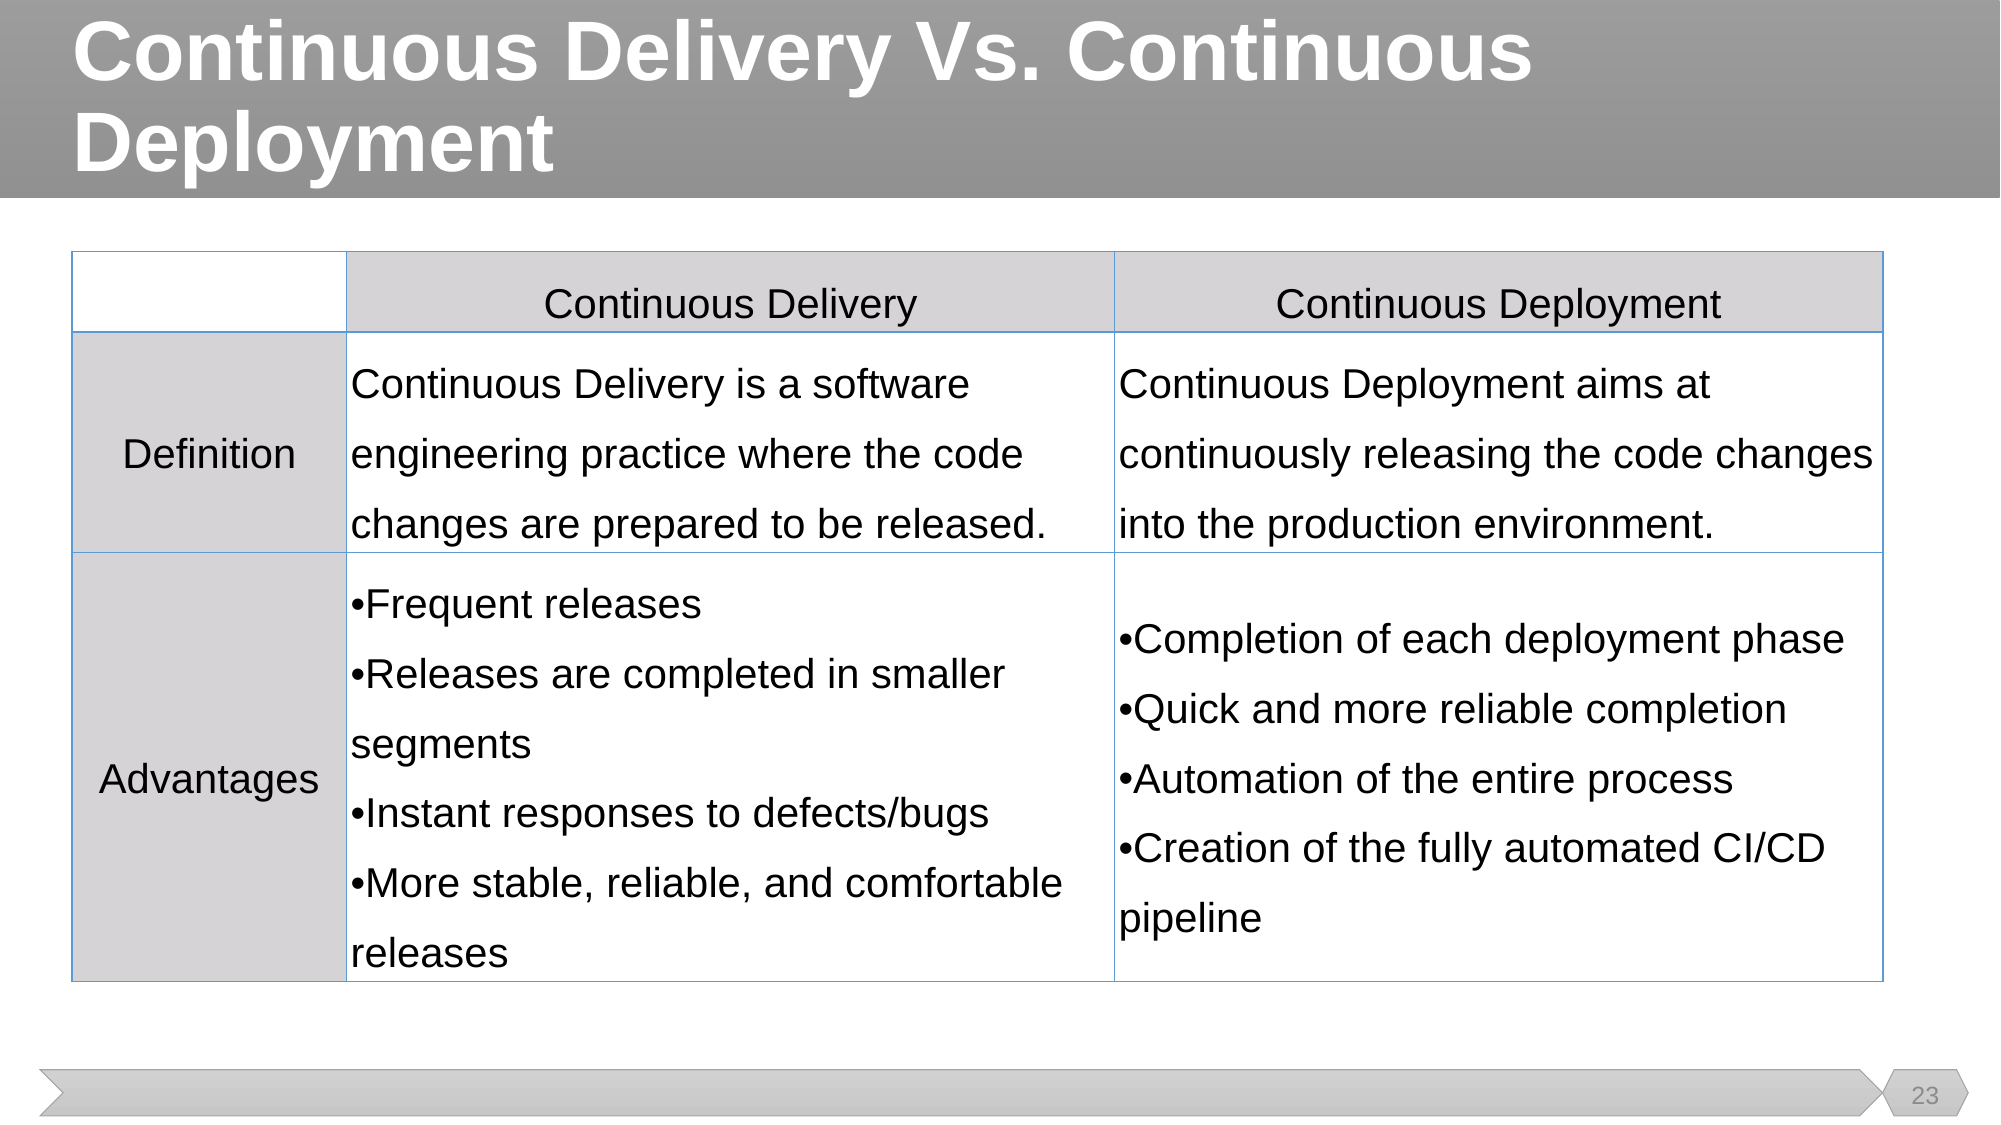

# Continuous Delivery Vs. Continuous Deployment
|  | Continuous Delivery | Continuous Deployment |
| --- | --- | --- |
| Definition | Continuous Delivery is a software engineering practice where the code changes are prepared to be released. | Continuous Deployment aims at continuously releasing the code changes into the production environment. |
| Advantages | Frequent releases Releases are completed in smaller segments Instant responses to defects/bugs More stable, reliable, and comfortable releases | Completion of each deployment phase Quick and more reliable completion Automation of the entire process Creation of the fully automated CI/CD pipeline |
23